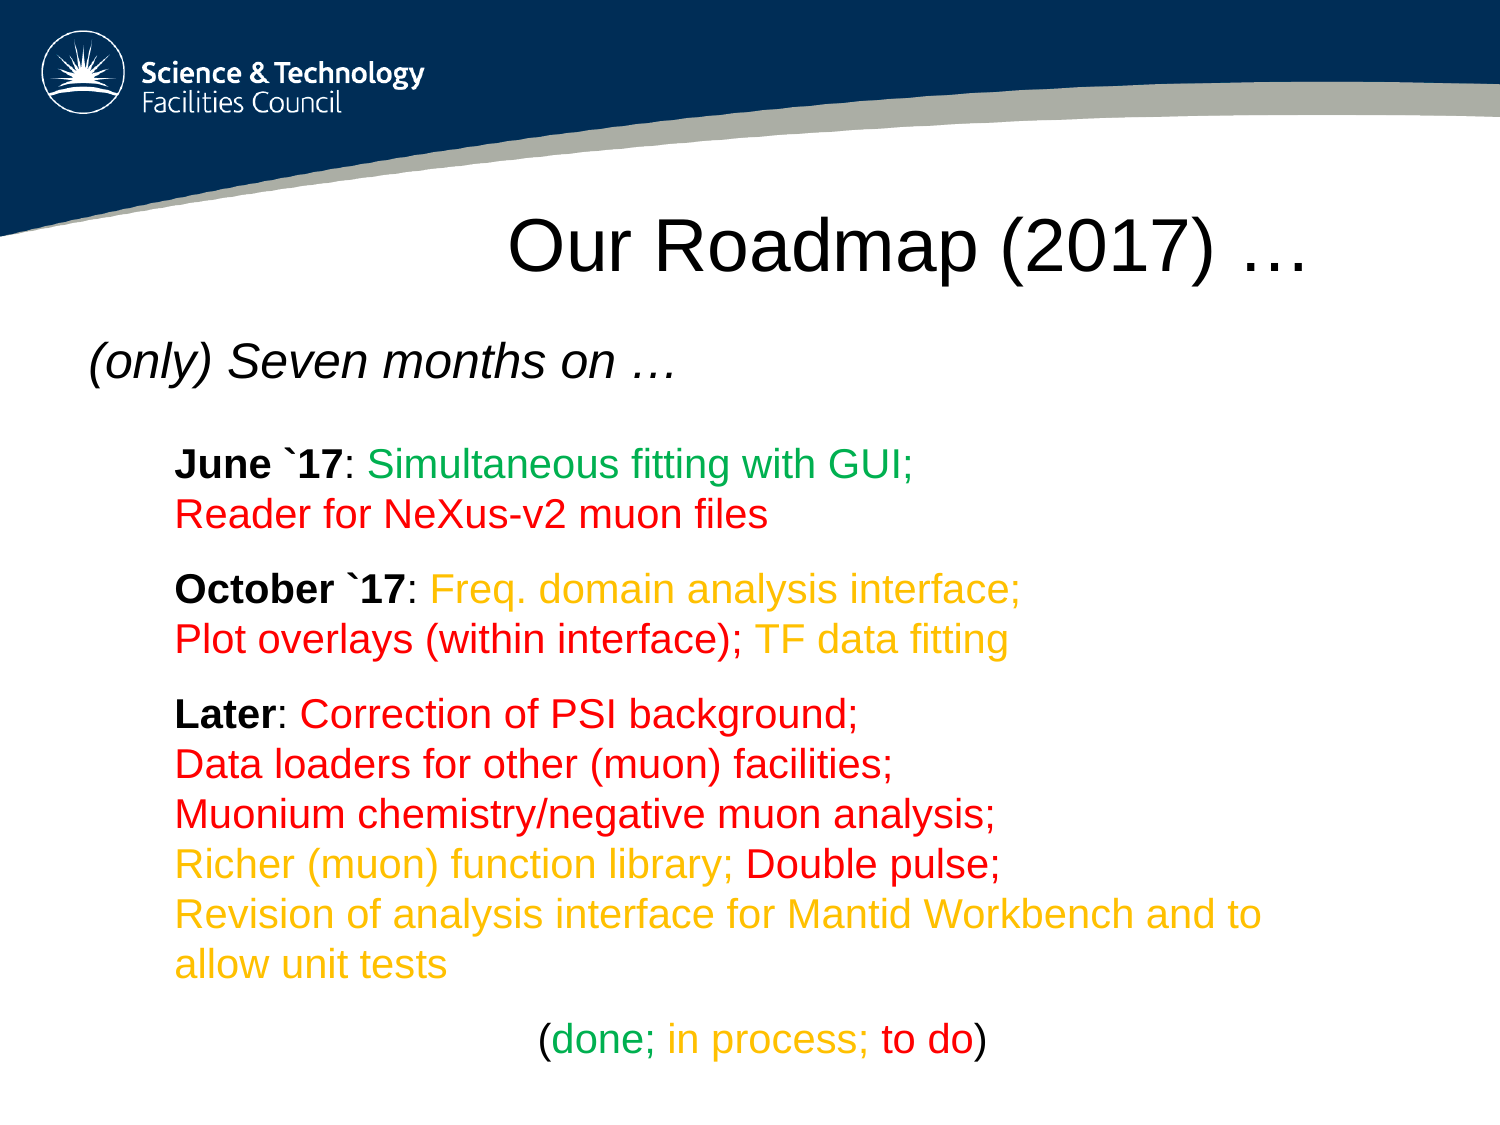

# Our Roadmap (2017) …
(only) Seven months on …

June `17: Simultaneous fitting with GUI;
Reader for NeXus-v2 muon files
October `17: Freq. domain analysis interface;
Plot overlays (within interface); TF data fitting
Later: Correction of PSI background;
Data loaders for other (muon) facilities;
Muonium chemistry/negative muon analysis;
Richer (muon) function library; Double pulse;
Revision of analysis interface for Mantid Workbench and to allow unit tests
(done; in process; to do)